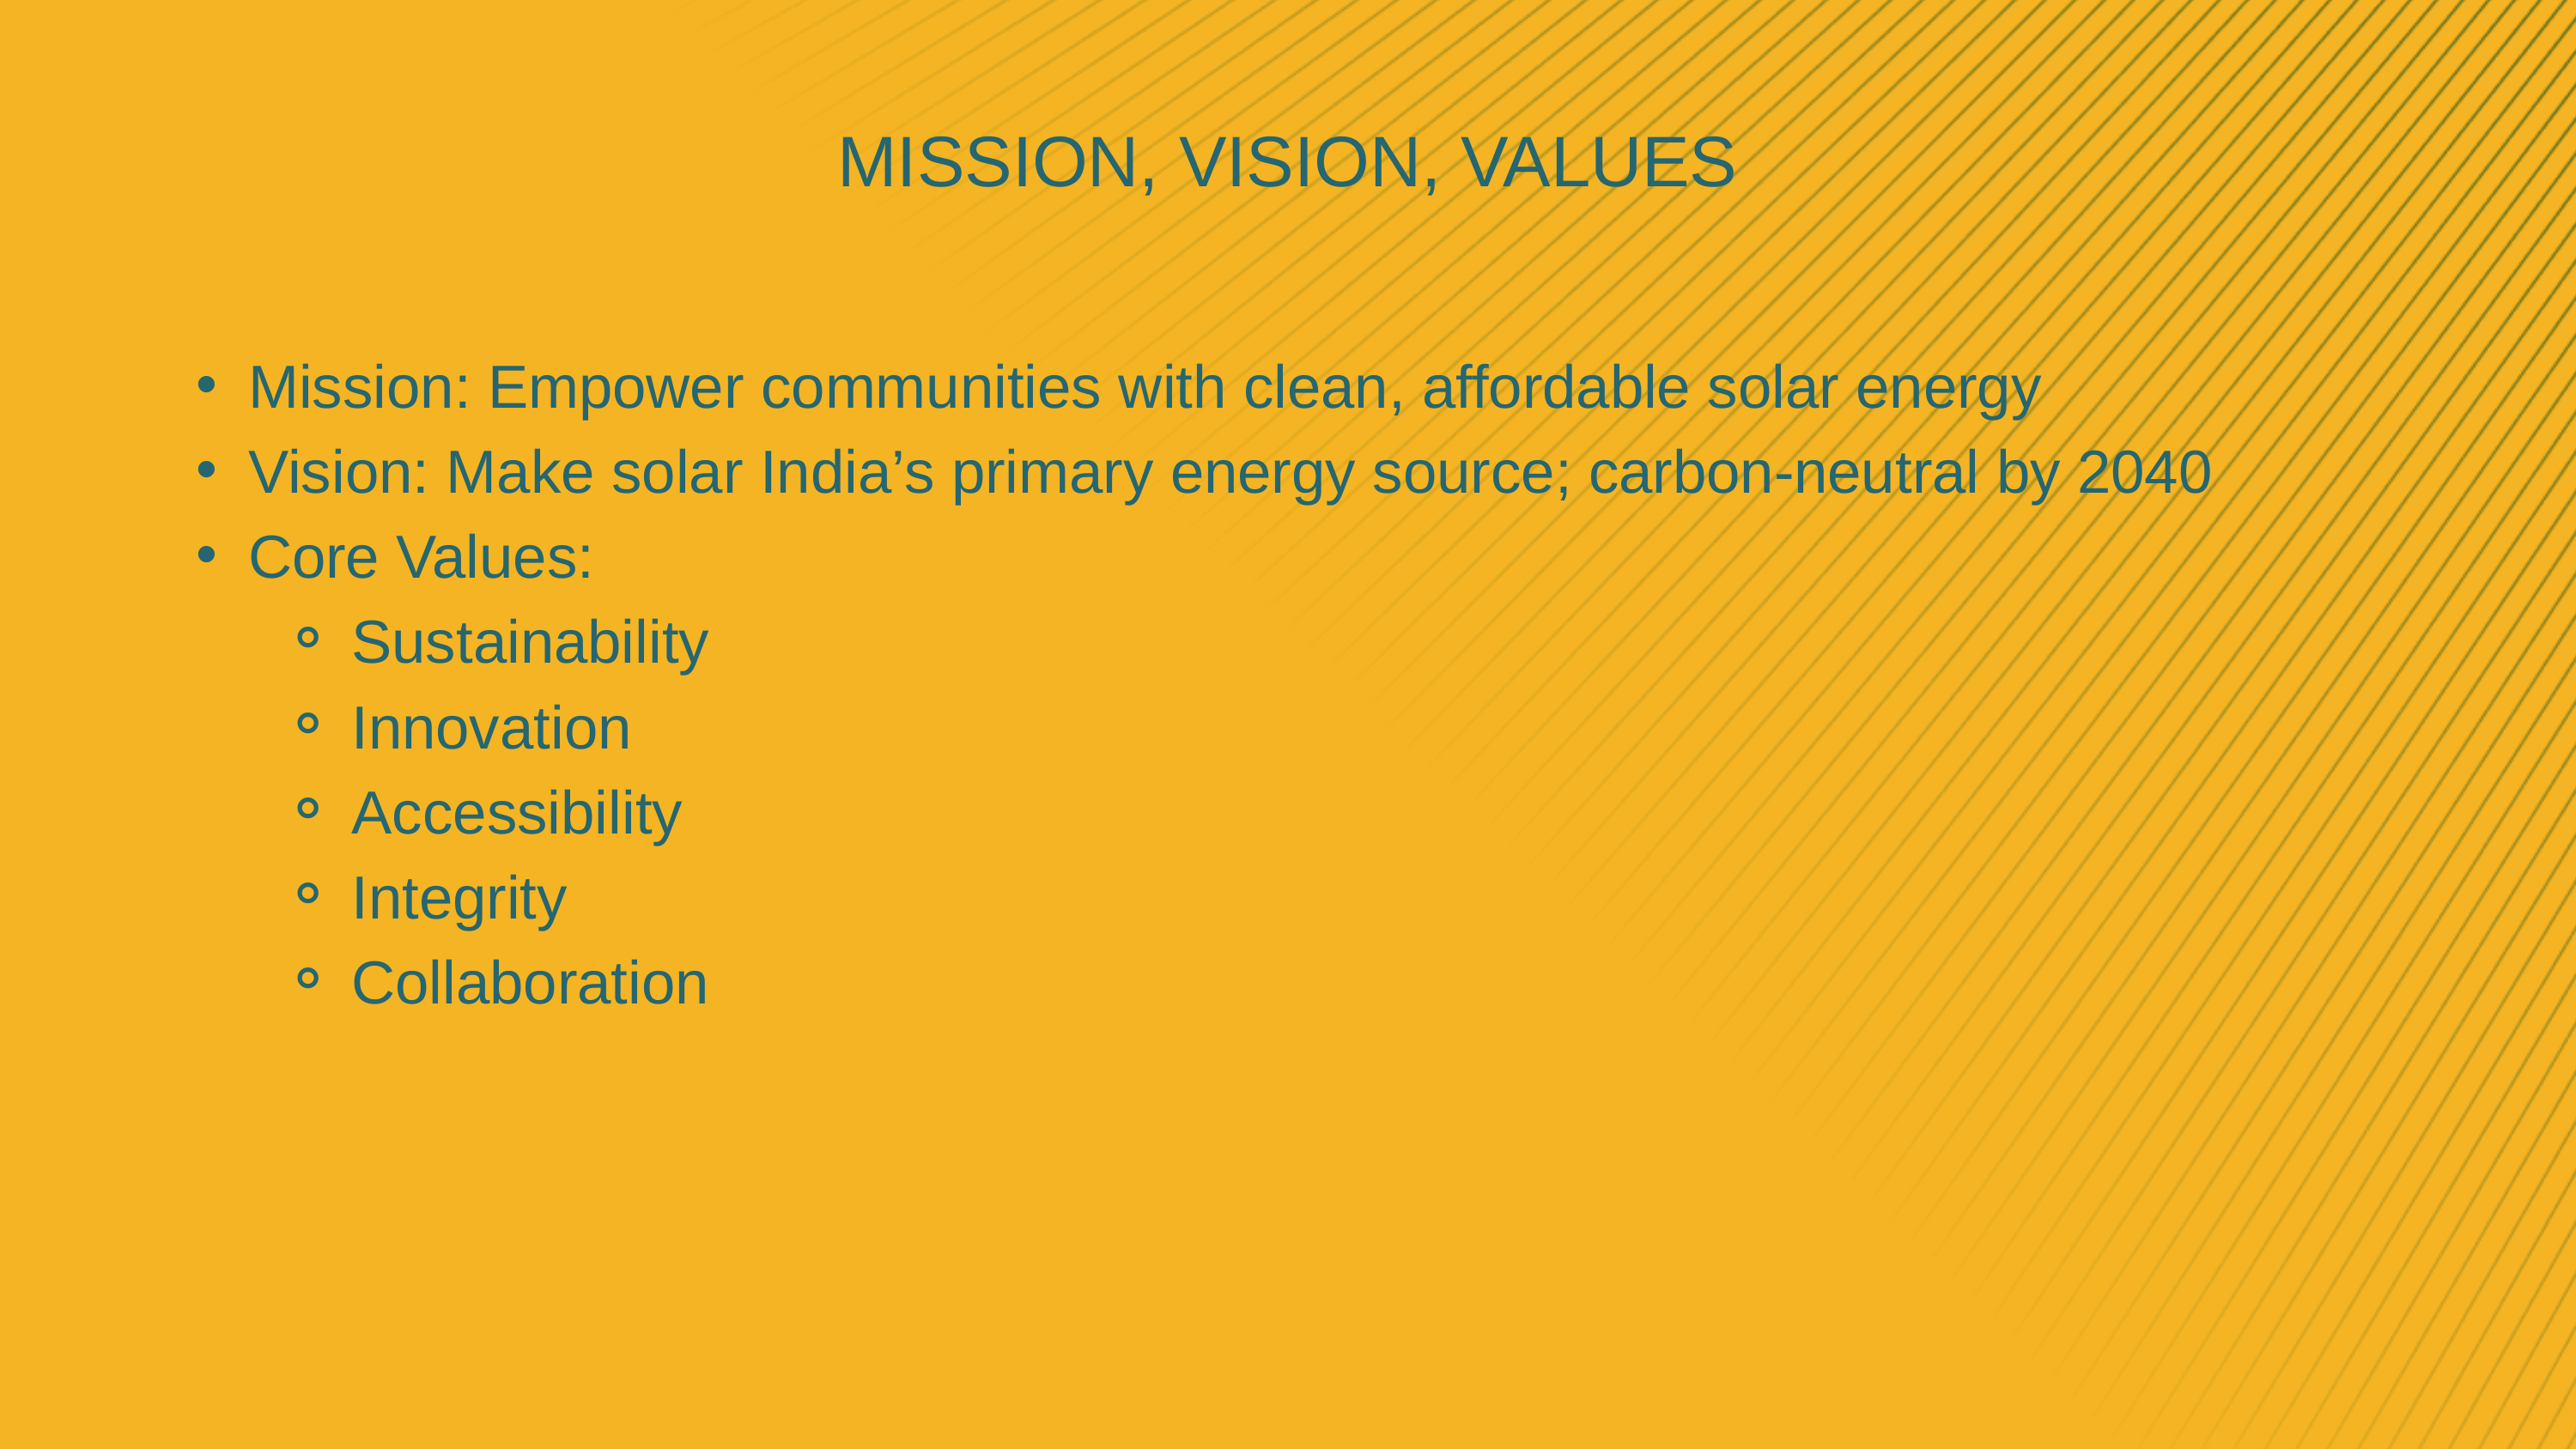

MISSION, VISION, VALUES
Mission: Empower communities with clean, affordable solar energy
Vision: Make solar India’s primary energy source; carbon-neutral by 2040
Core Values:
Sustainability
Innovation
Accessibility
Integrity
Collaboration